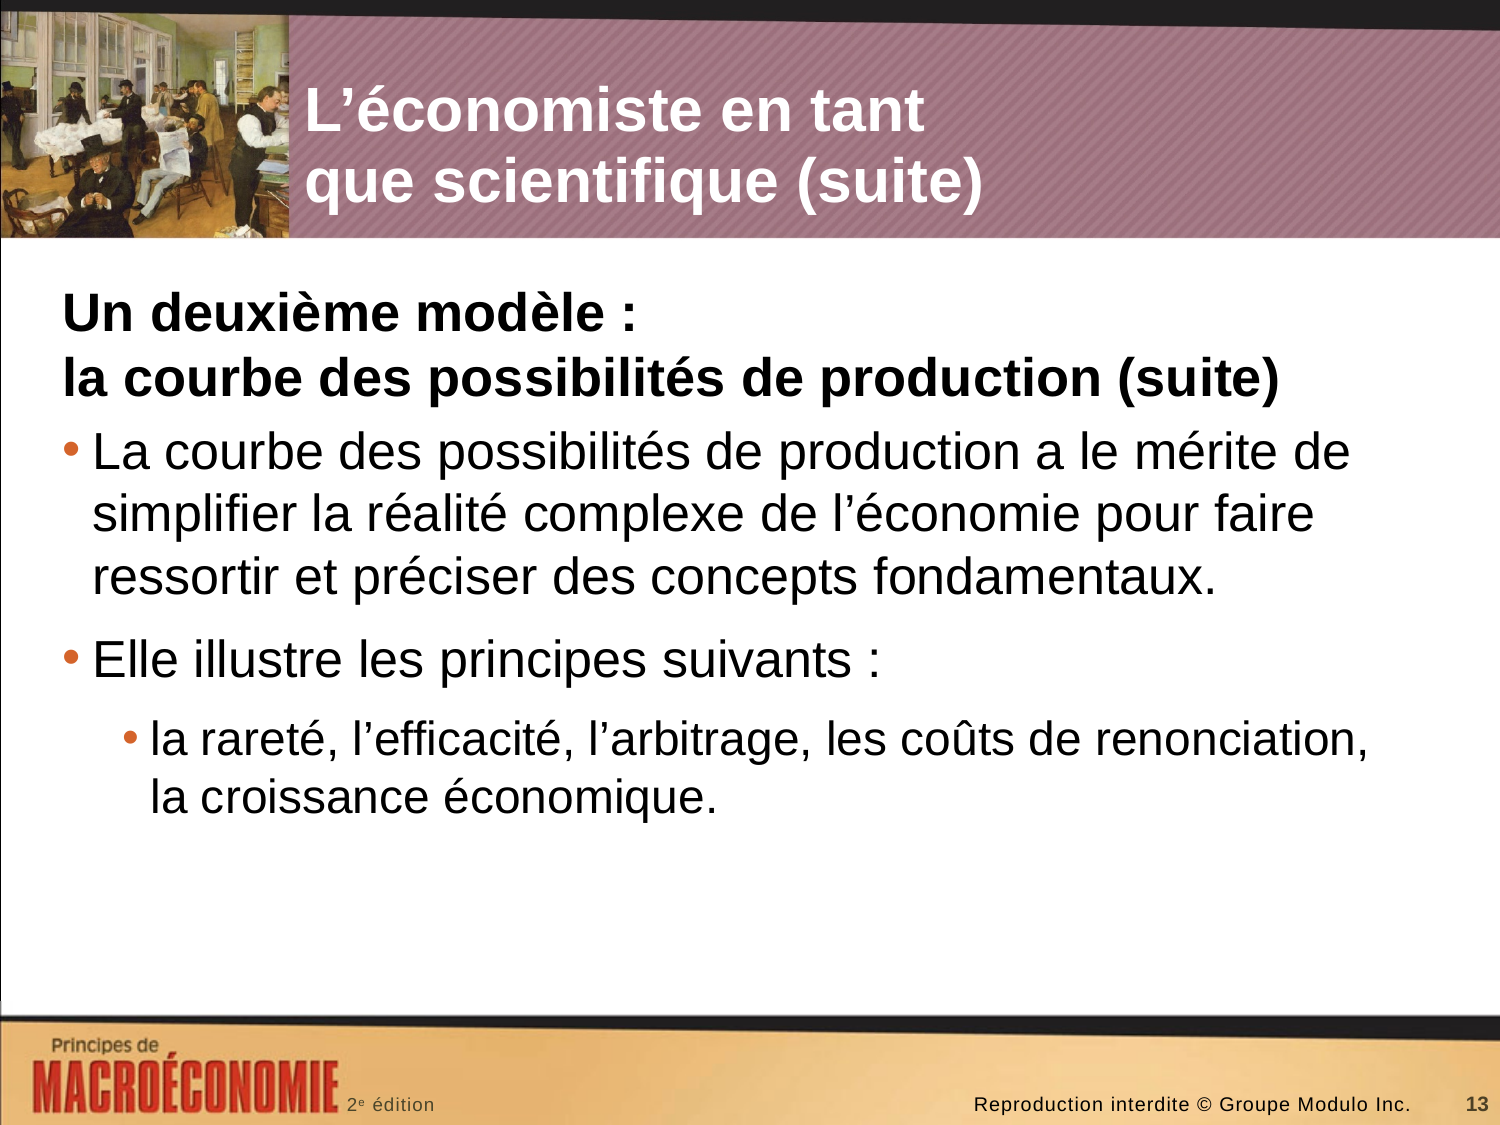

# L’économiste en tant que scientifique (suite)
Un deuxième modèle :                                                 la courbe des possibilités de production (suite)
La courbe des possibilités de production a le mérite de simplifier la réalité complexe de l’économie pour faire ressortir et préciser des concepts fondamentaux.
Elle illustre les principes suivants :
la rareté, l’efficacité, l’arbitrage, les coûts de renonciation, la croissance économique.

13